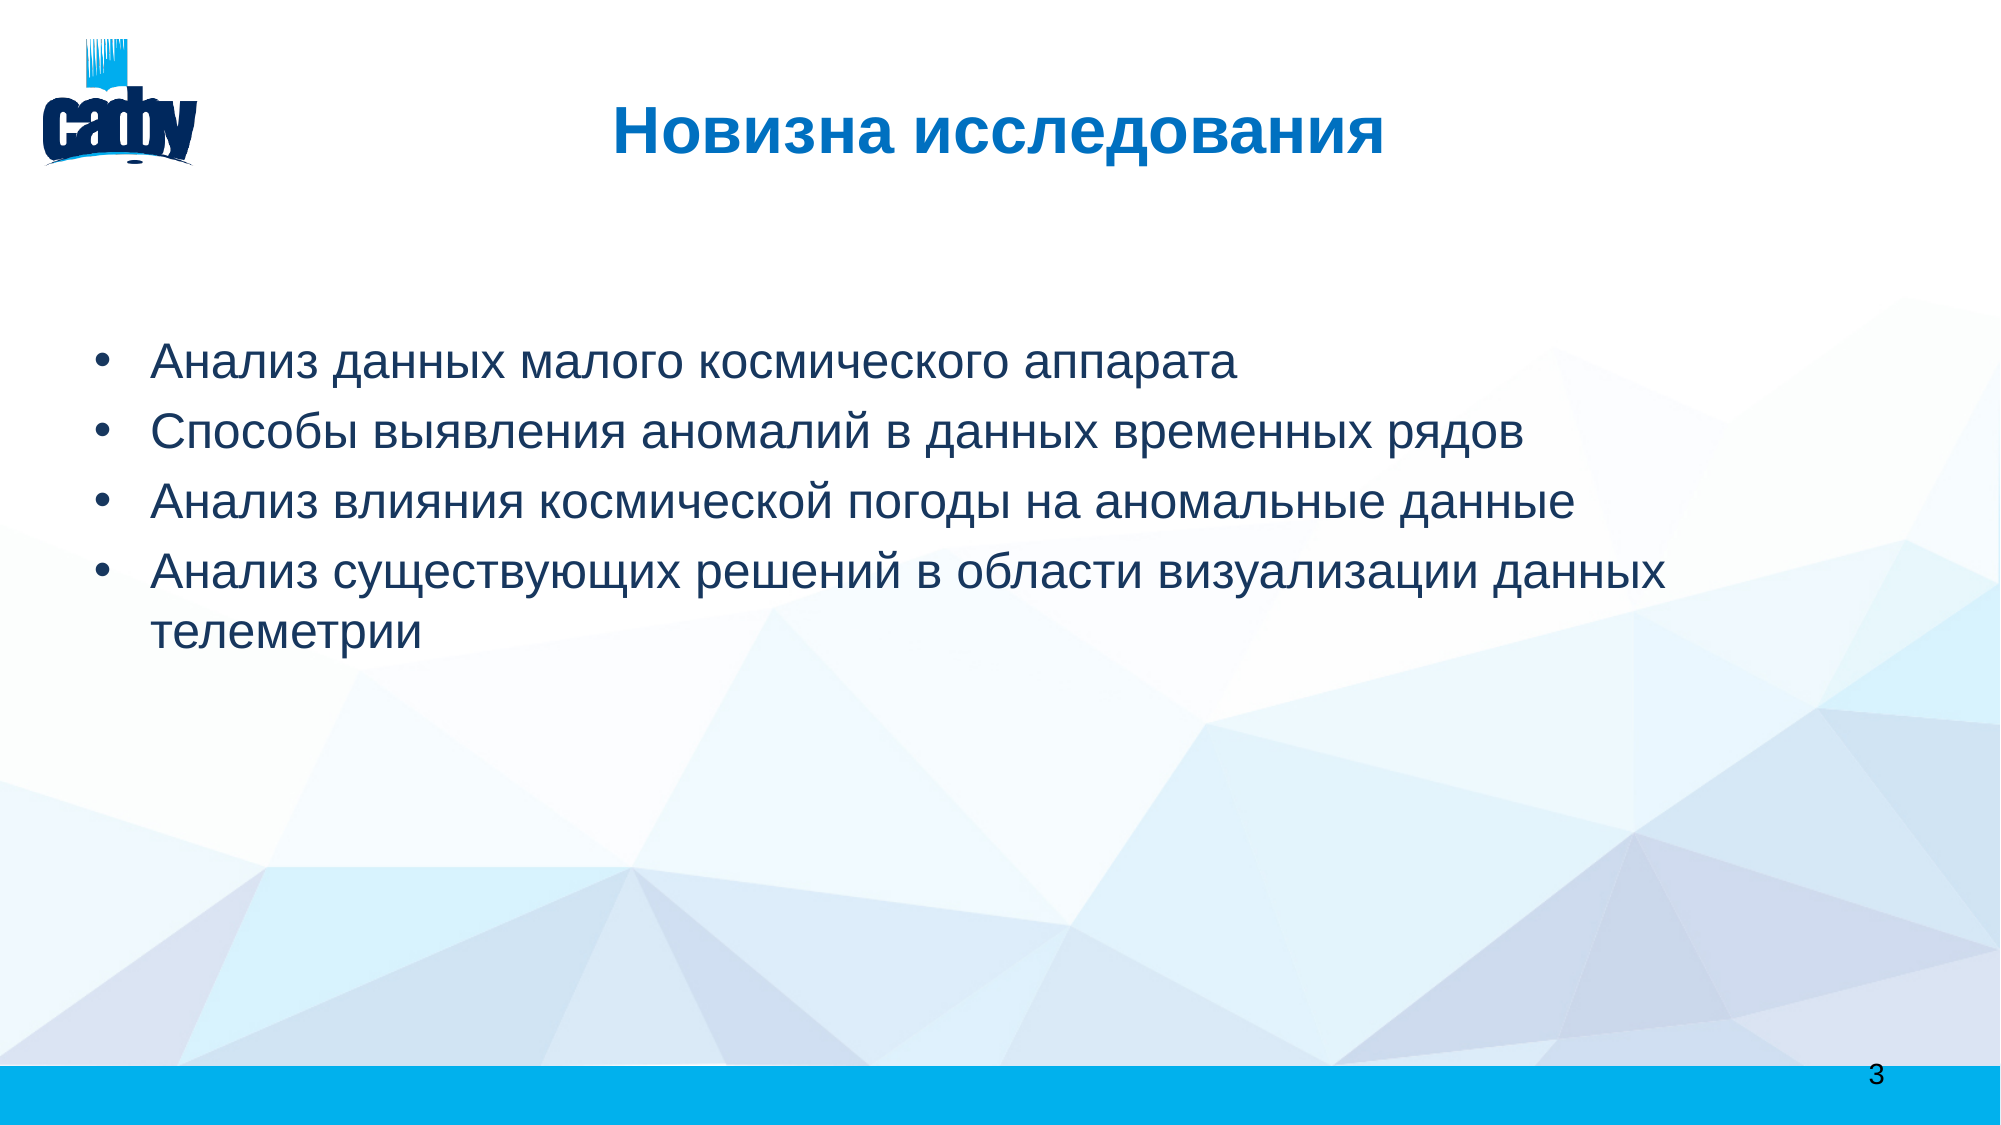

# Новизна исследования
Анализ данных малого космического аппарата
Способы выявления аномалий в данных временных рядов
Анализ влияния космической погоды на аномальные данные
Анализ существующих решений в области визуализации данных телеметрии

3